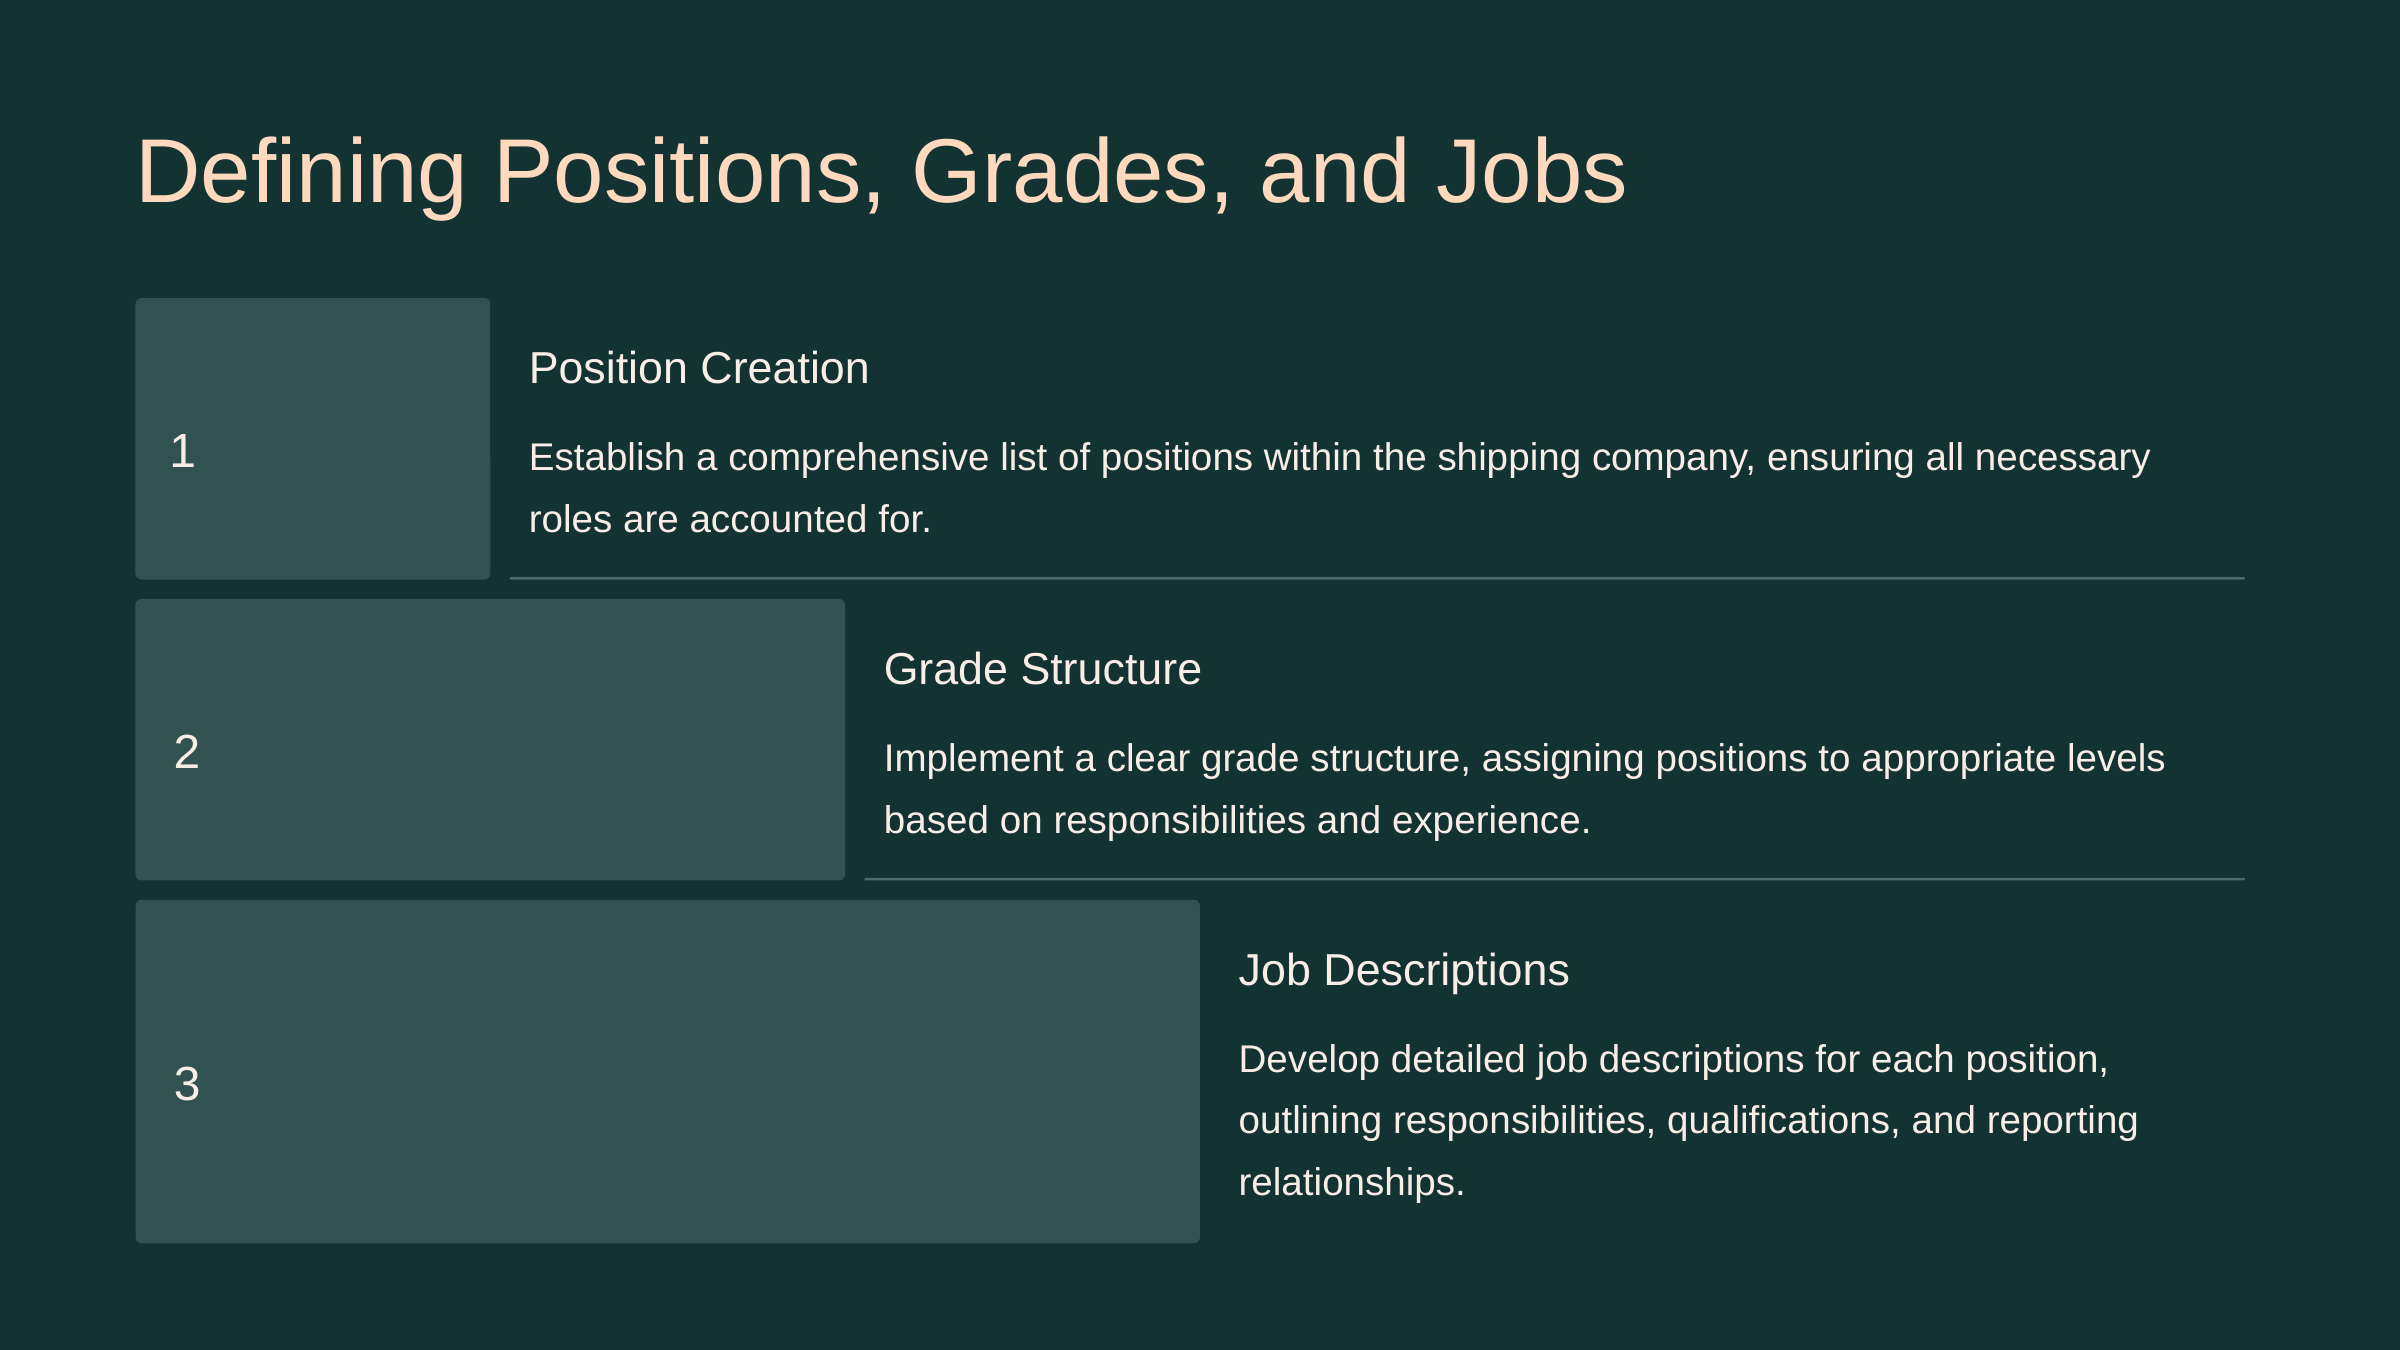

Defining Positions, Grades, and Jobs

Position Creation
1
Establish a comprehensive list of positions within the shipping company, ensuring all necessary roles are accounted for.

Grade Structure
2
Implement a clear grade structure, assigning positions to appropriate levels based on responsibilities and experience.

Job Descriptions
Develop detailed job descriptions for each position, outlining responsibilities, qualifications, and reporting relationships.
3